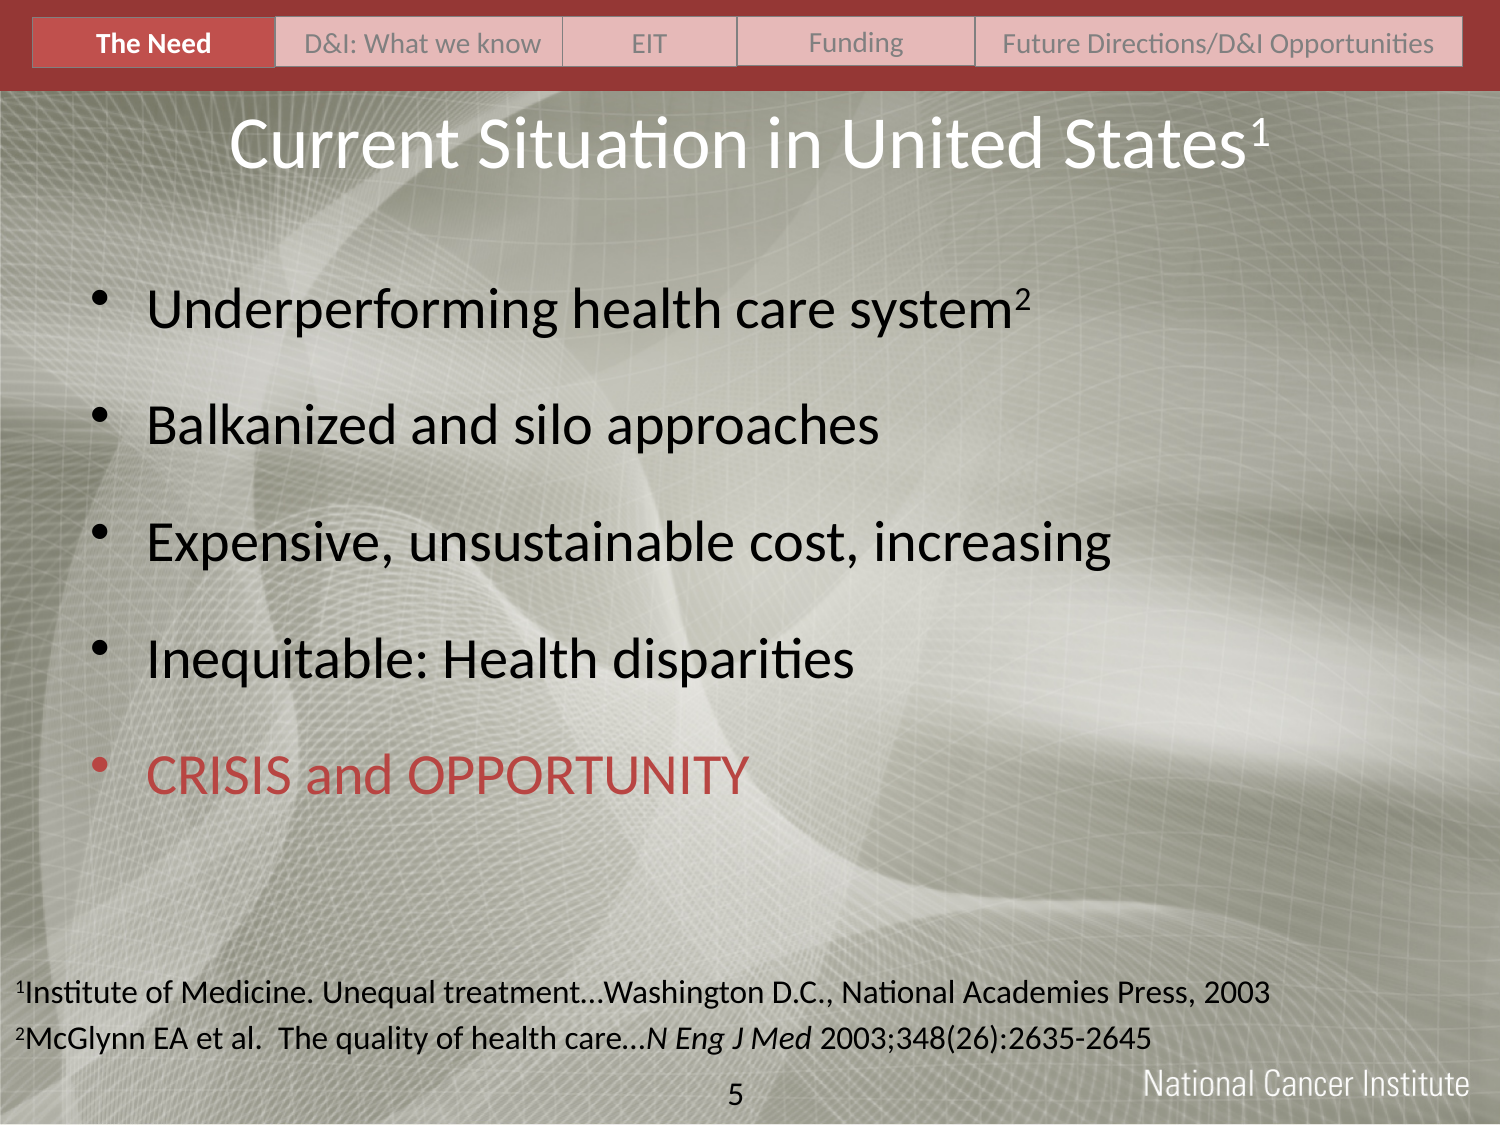

Funding
D&I: What we know
EIT
Future Directions/D&I Opportunities
The Need
# Current Situation in United States1
Underperforming health care system2
Balkanized and silo approaches
Expensive, unsustainable cost, increasing
Inequitable: Health disparities
CRISIS and OPPORTUNITY
1Institute of Medicine. Unequal treatment…Washington D.C., National Academies Press, 2003
2McGlynn EA et al.  The quality of health care…N Eng J Med 2003;348(26):2635-2645
5